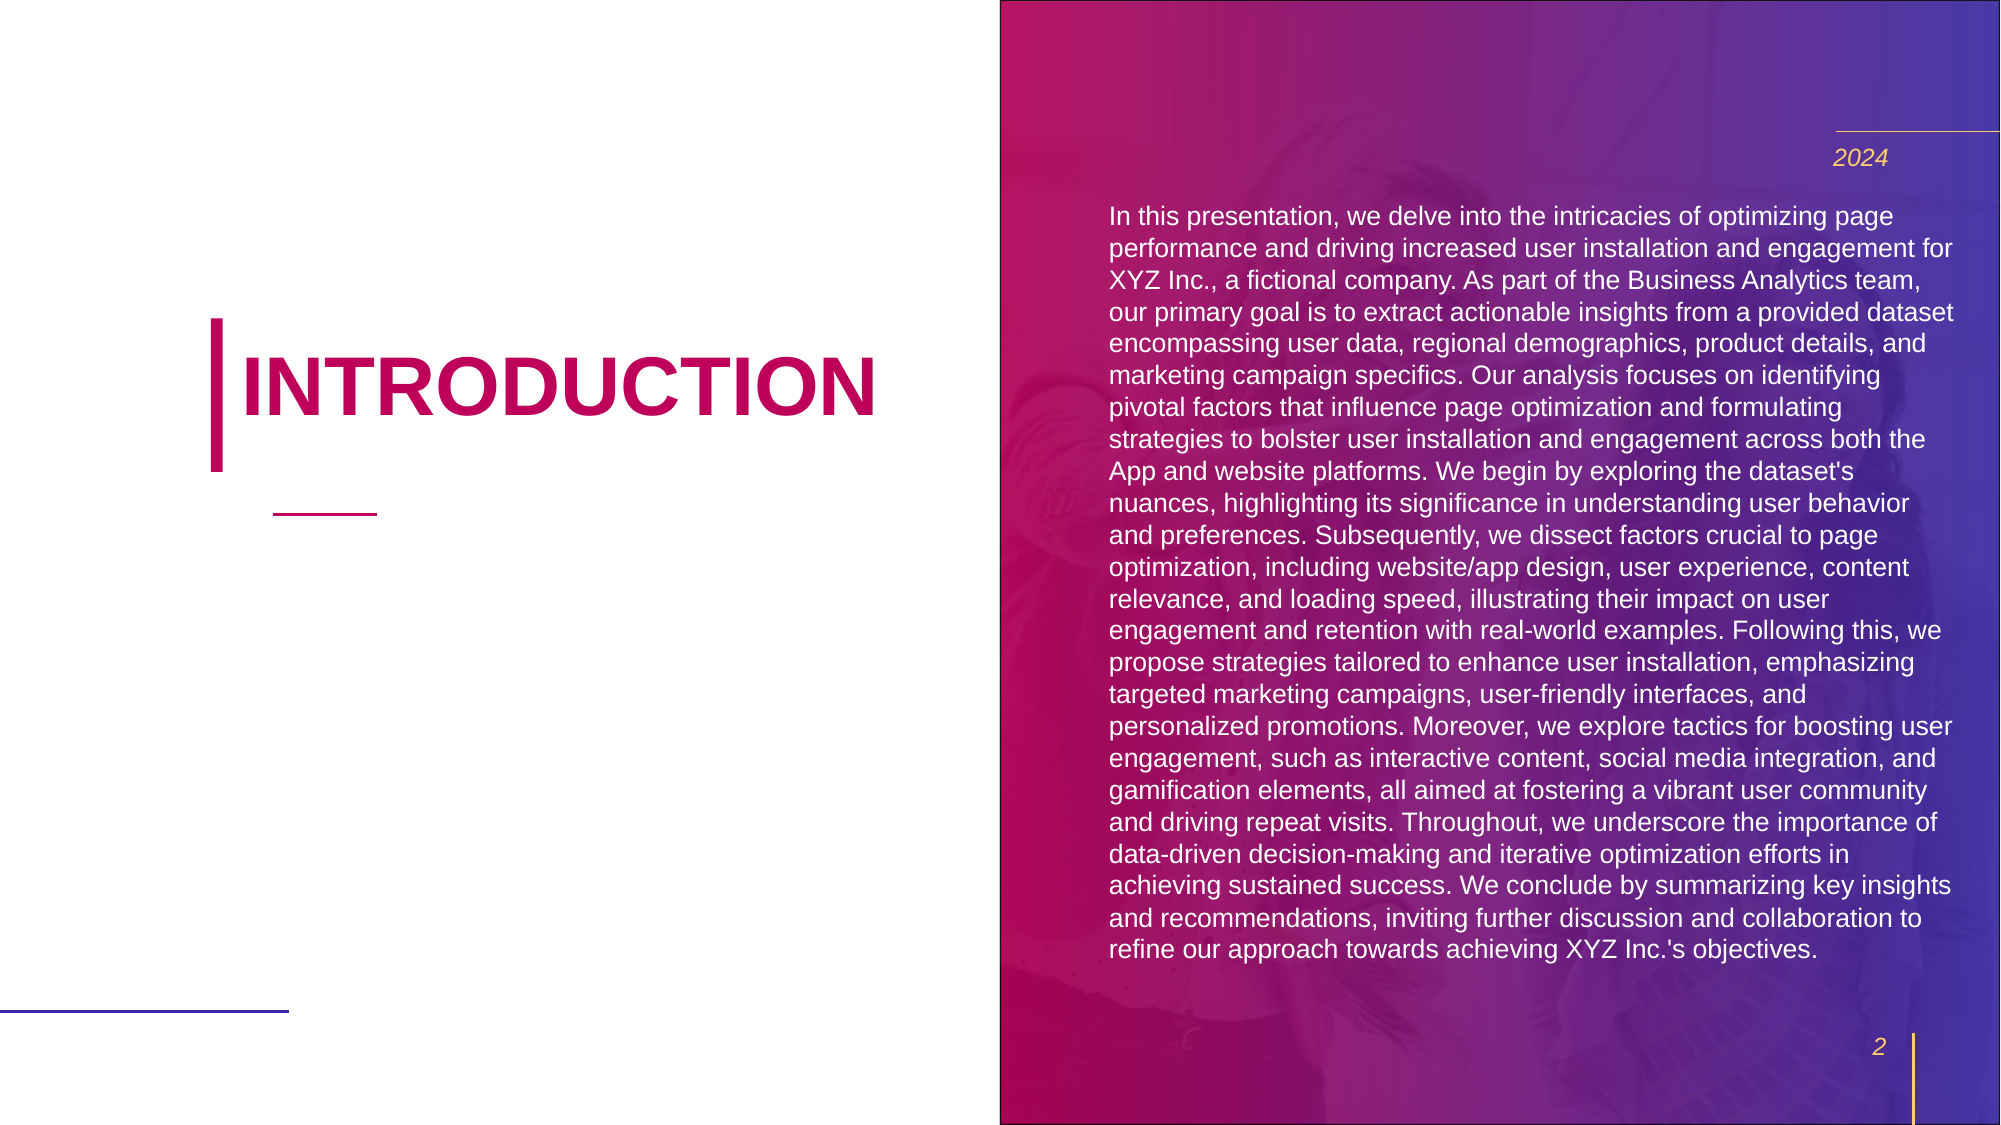

2024
In this presentation, we delve into the intricacies of optimizing page performance and driving increased user installation and engagement for XYZ Inc., a fictional company. As part of the Business Analytics team, our primary goal is to extract actionable insights from a provided dataset encompassing user data, regional demographics, product details, and marketing campaign specifics. Our analysis focuses on identifying pivotal factors that influence page optimization and formulating strategies to bolster user installation and engagement across both the App and website platforms. We begin by exploring the dataset's nuances, highlighting its significance in understanding user behavior and preferences. Subsequently, we dissect factors crucial to page optimization, including website/app design, user experience, content relevance, and loading speed, illustrating their impact on user engagement and retention with real-world examples. Following this, we propose strategies tailored to enhance user installation, emphasizing targeted marketing campaigns, user-friendly interfaces, and personalized promotions. Moreover, we explore tactics for boosting user engagement, such as interactive content, social media integration, and gamification elements, all aimed at fostering a vibrant user community and driving repeat visits. Throughout, we underscore the importance of data-driven decision-making and iterative optimization efforts in achieving sustained success. We conclude by summarizing key insights and recommendations, inviting further discussion and collaboration to refine our approach towards achieving XYZ Inc.'s objectives.

# INTRODUCTION
2